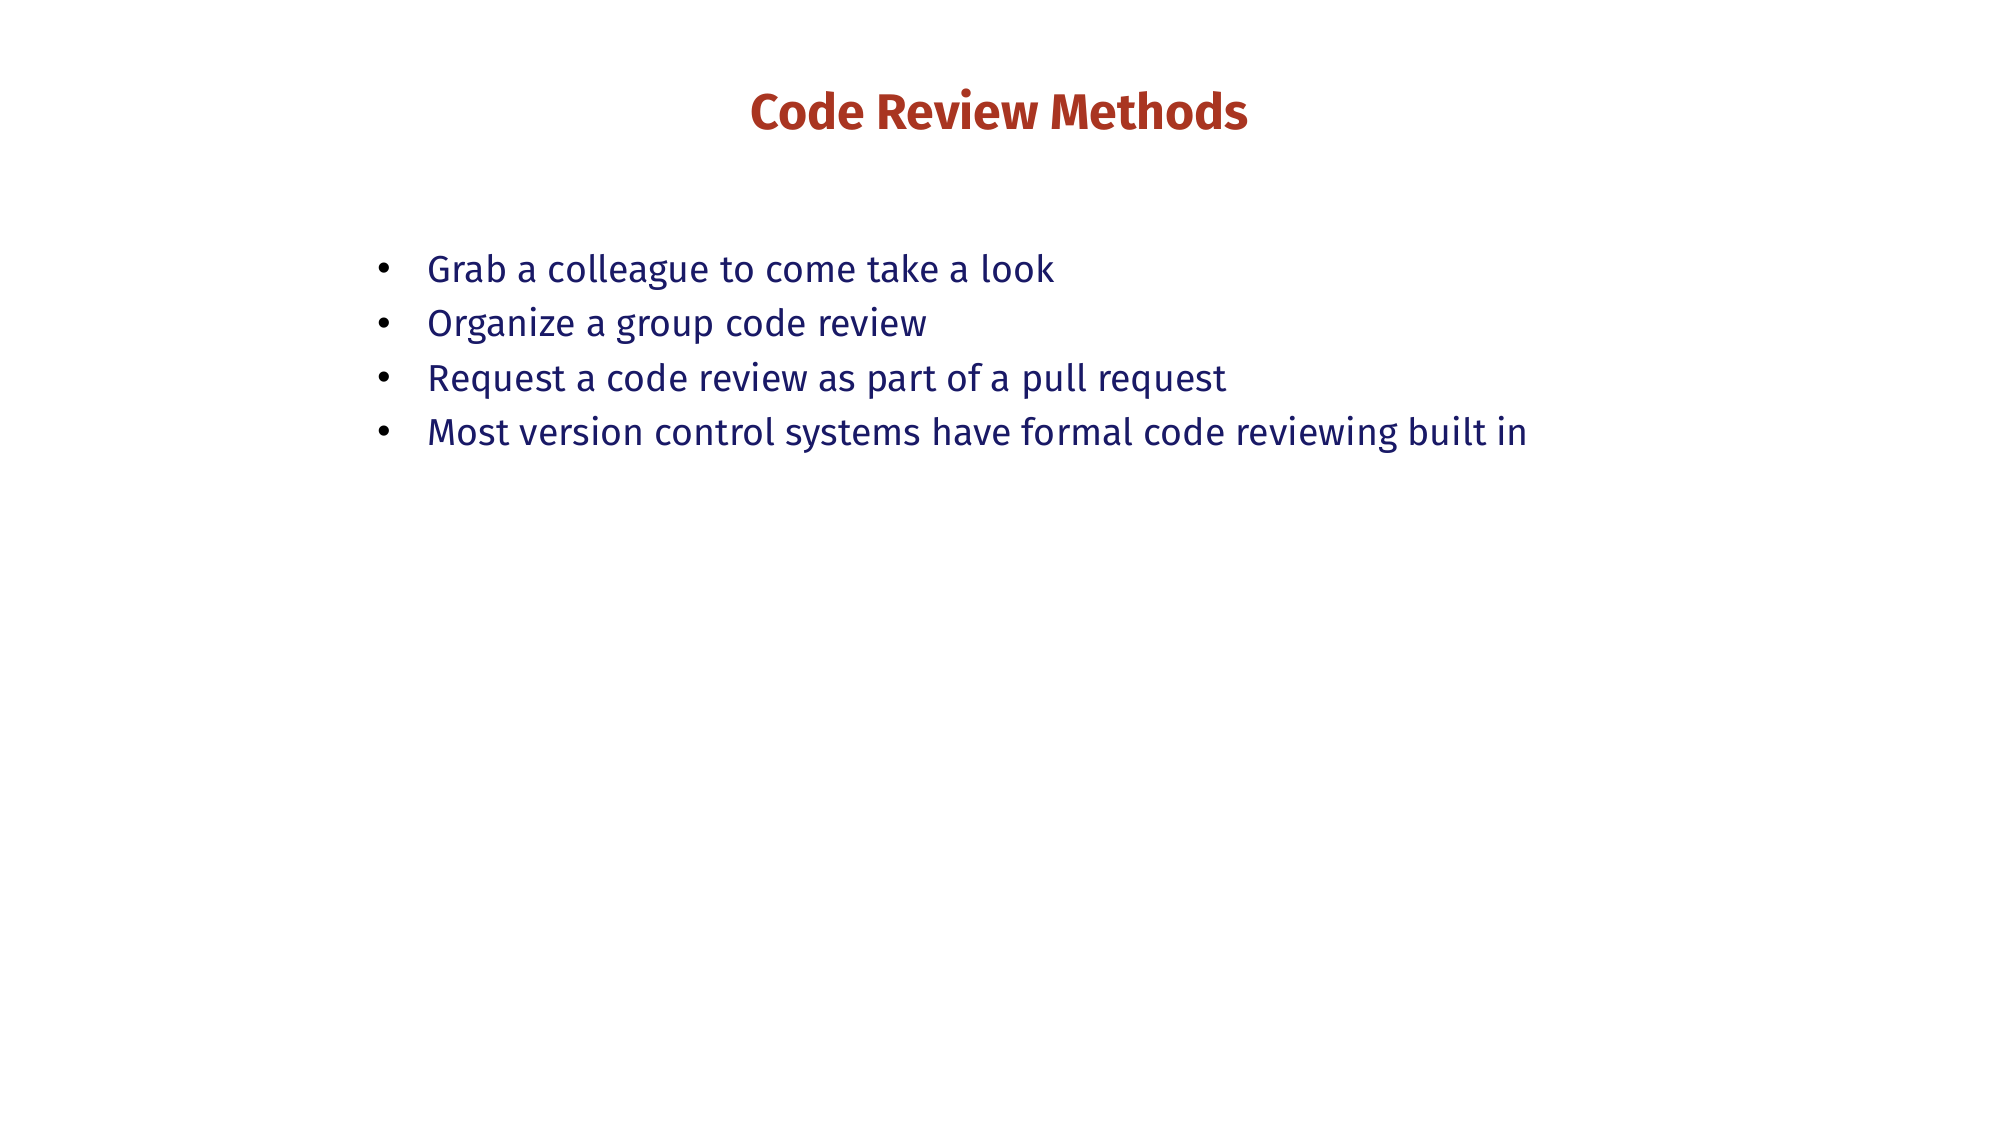

# Code Review Methods
Grab a colleague to come take a look
Organize a group code review
Request a code review as part of a pull request
Most version control systems have formal code reviewing built in